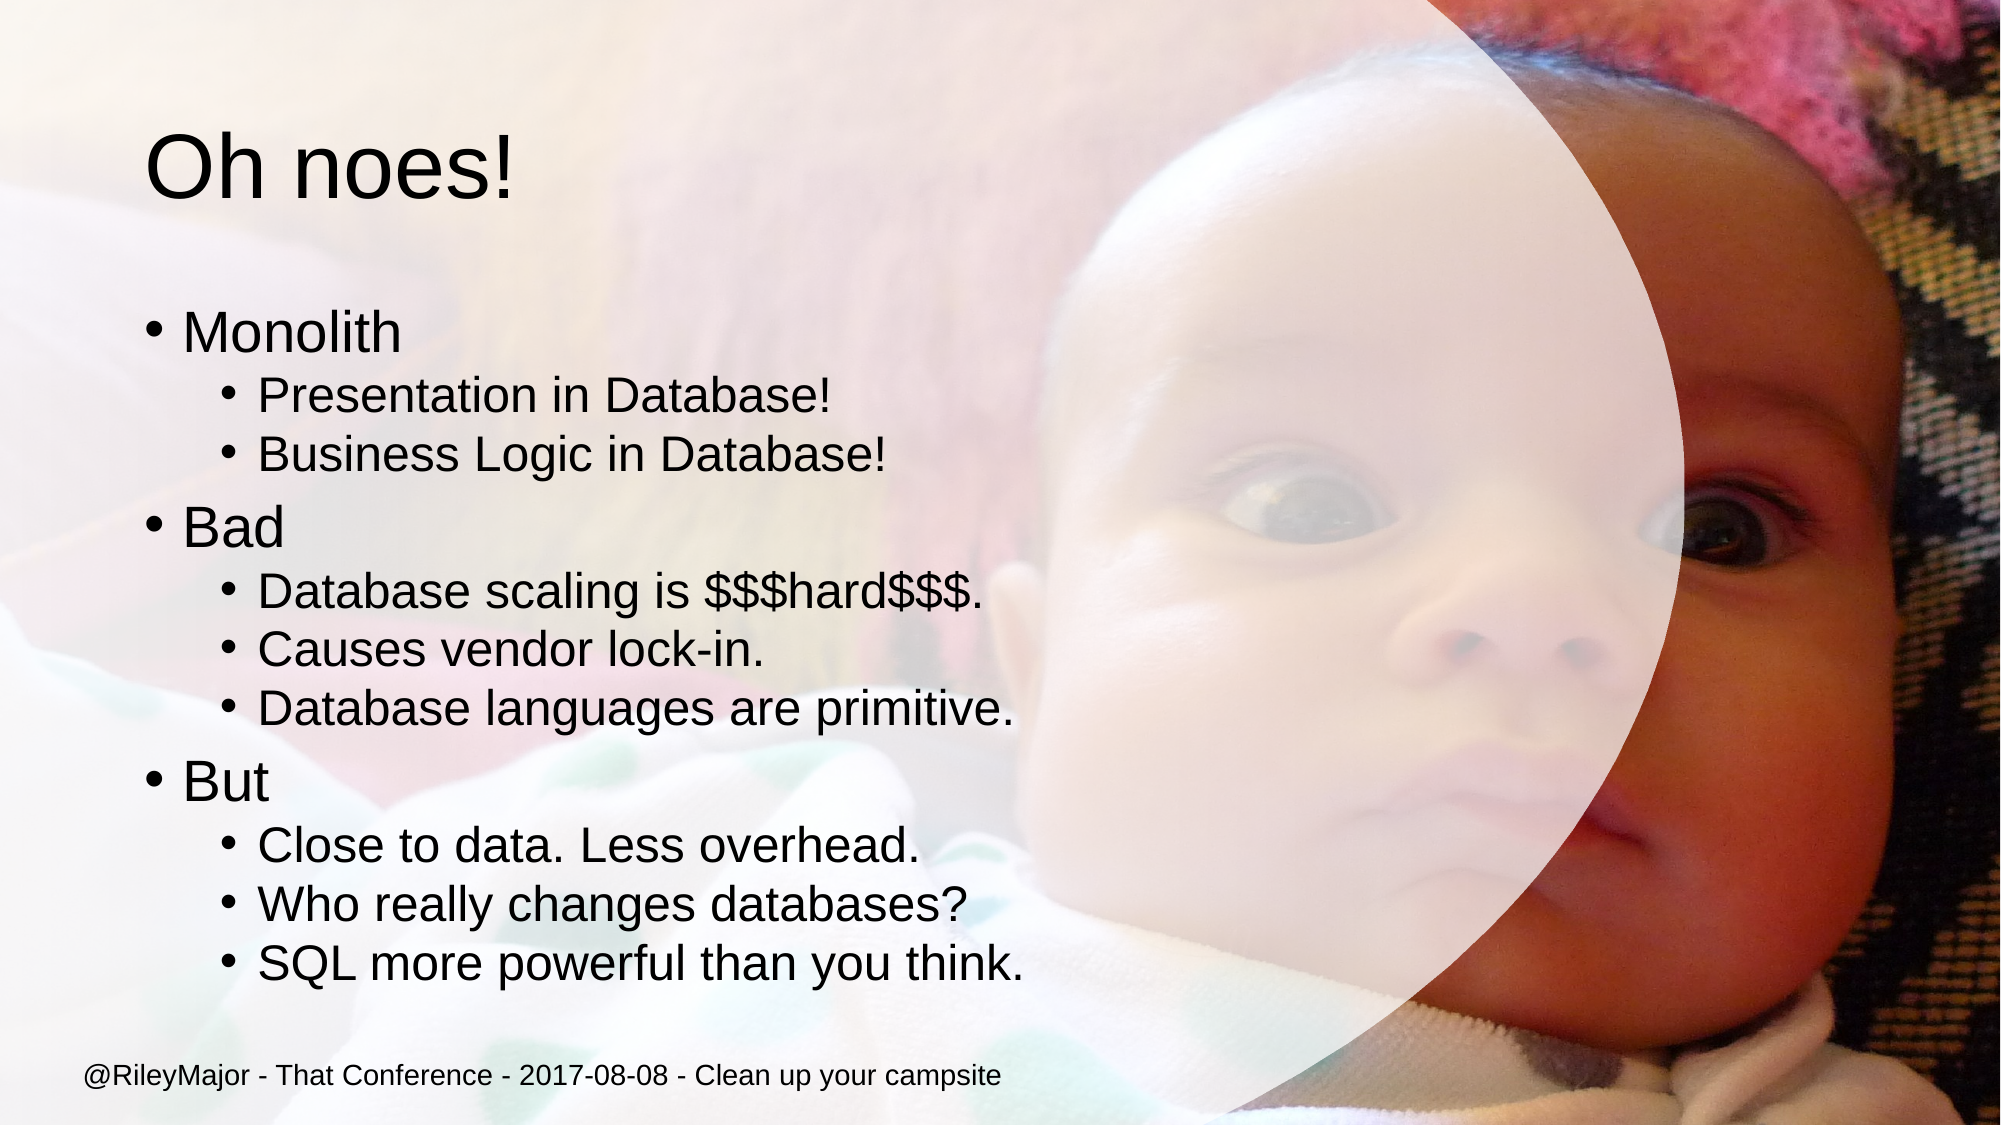

# Oh noes!
Monolith
Presentation in Database!
Business Logic in Database!
Bad
Database scaling is $$$hard$$$.
Causes vendor lock-in.
Database languages are primitive.
But
Close to data. Less overhead.
Who really changes databases?
SQL more powerful than you think.
5